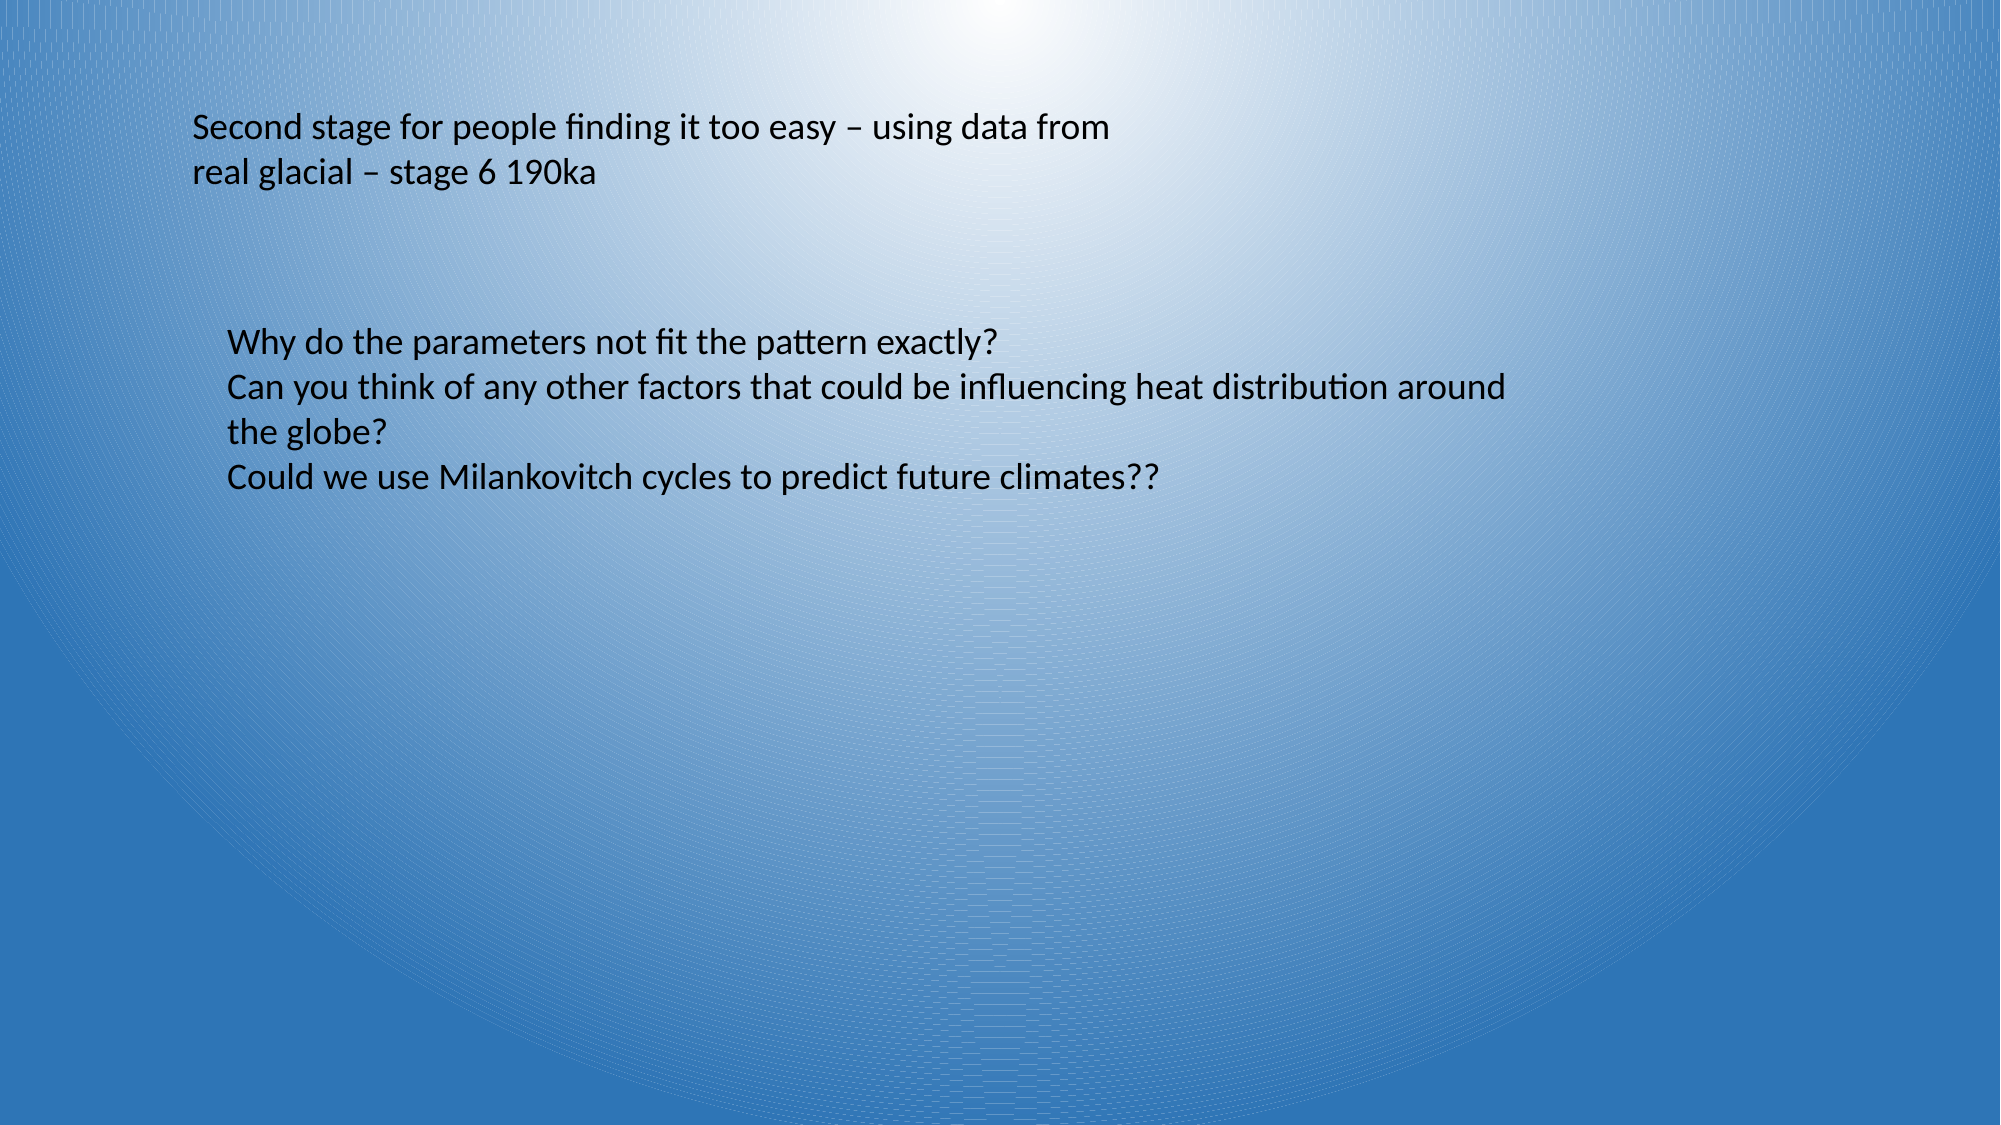

Second stage for people finding it too easy – using data from real glacial – stage 6 190ka
Why do the parameters not fit the pattern exactly?
Can you think of any other factors that could be influencing heat distribution around the globe?
Could we use Milankovitch cycles to predict future climates??